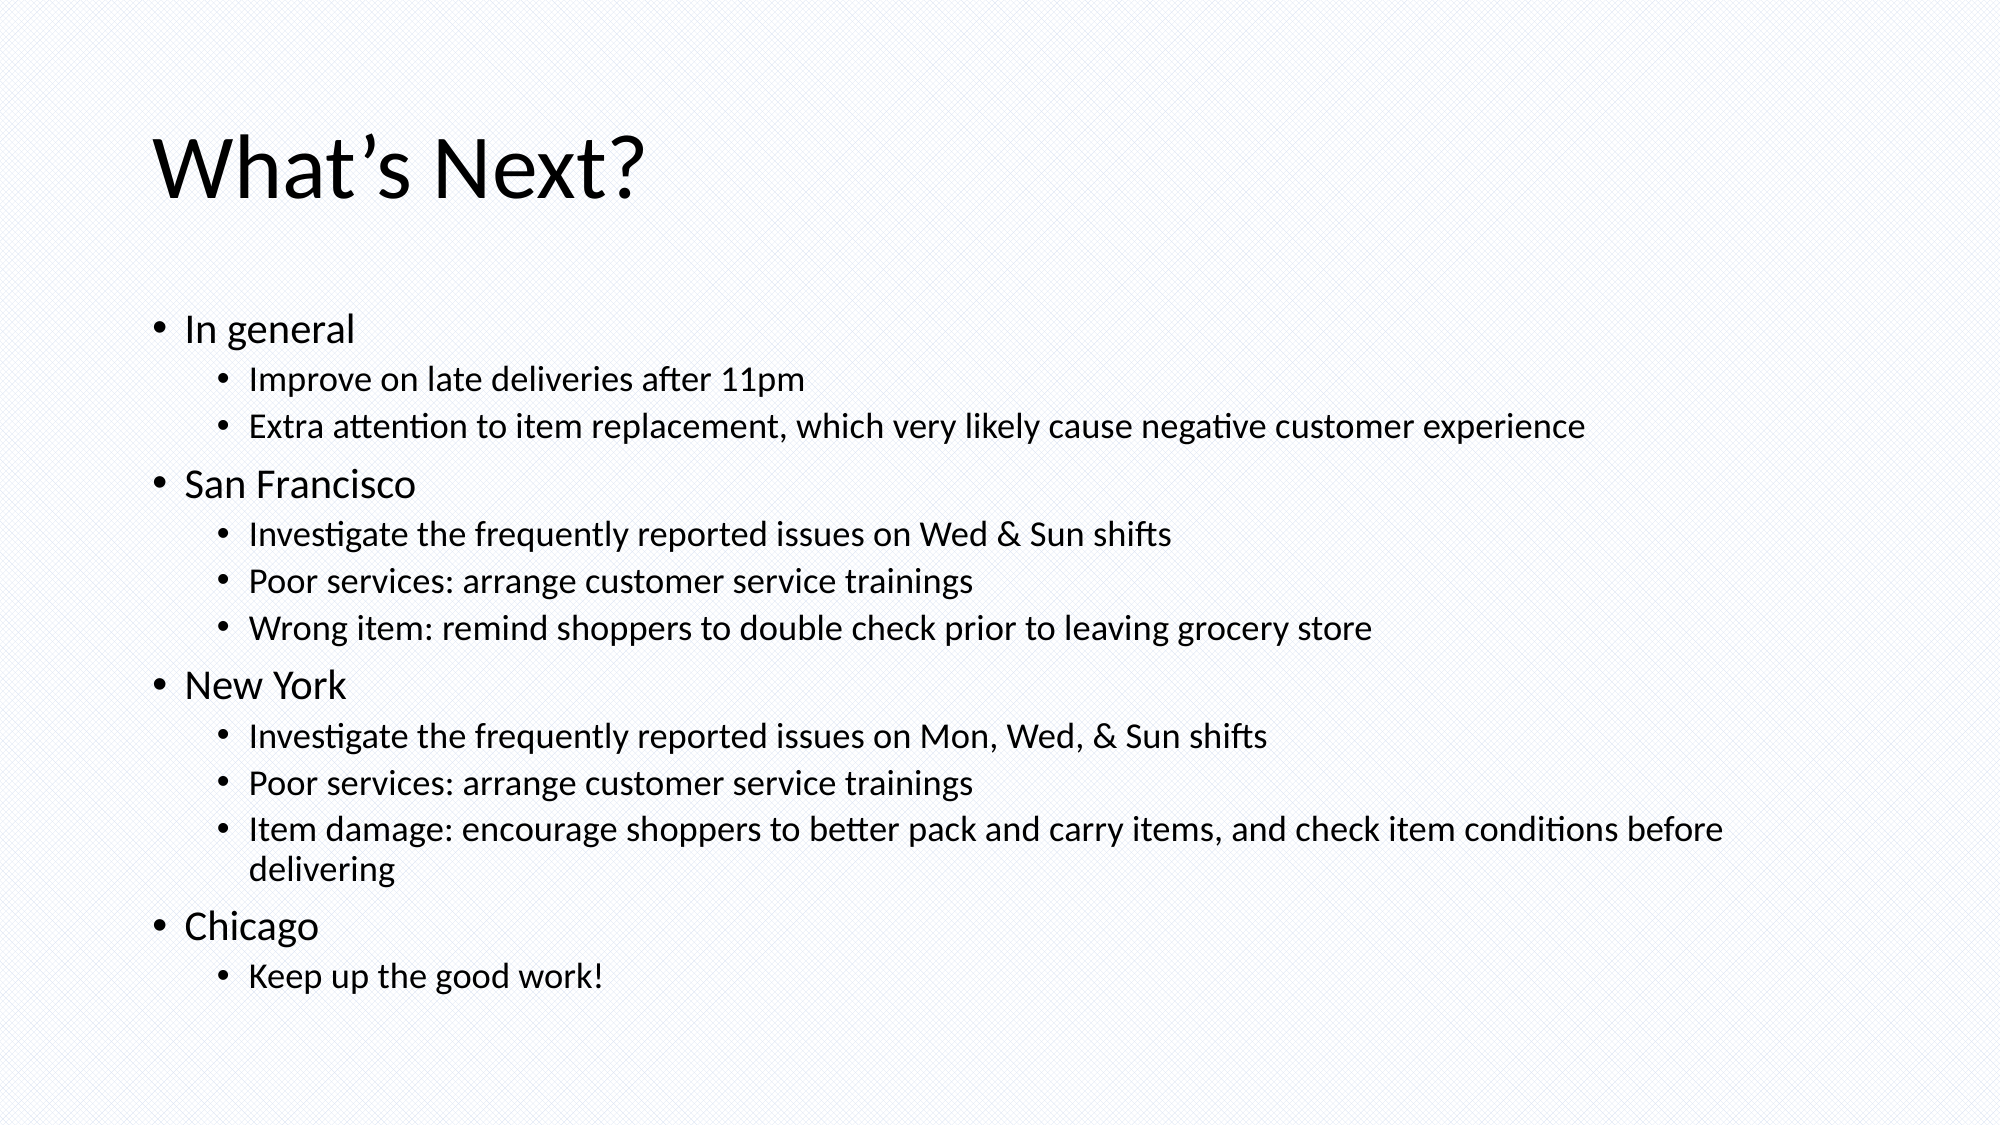

# What’s Next?
In general
Improve on late deliveries after 11pm
Extra attention to item replacement, which very likely cause negative customer experience
San Francisco
Investigate the frequently reported issues on Wed & Sun shifts
Poor services: arrange customer service trainings
Wrong item: remind shoppers to double check prior to leaving grocery store
New York
Investigate the frequently reported issues on Mon, Wed, & Sun shifts
Poor services: arrange customer service trainings
Item damage: encourage shoppers to better pack and carry items, and check item conditions before delivering
Chicago
Keep up the good work!